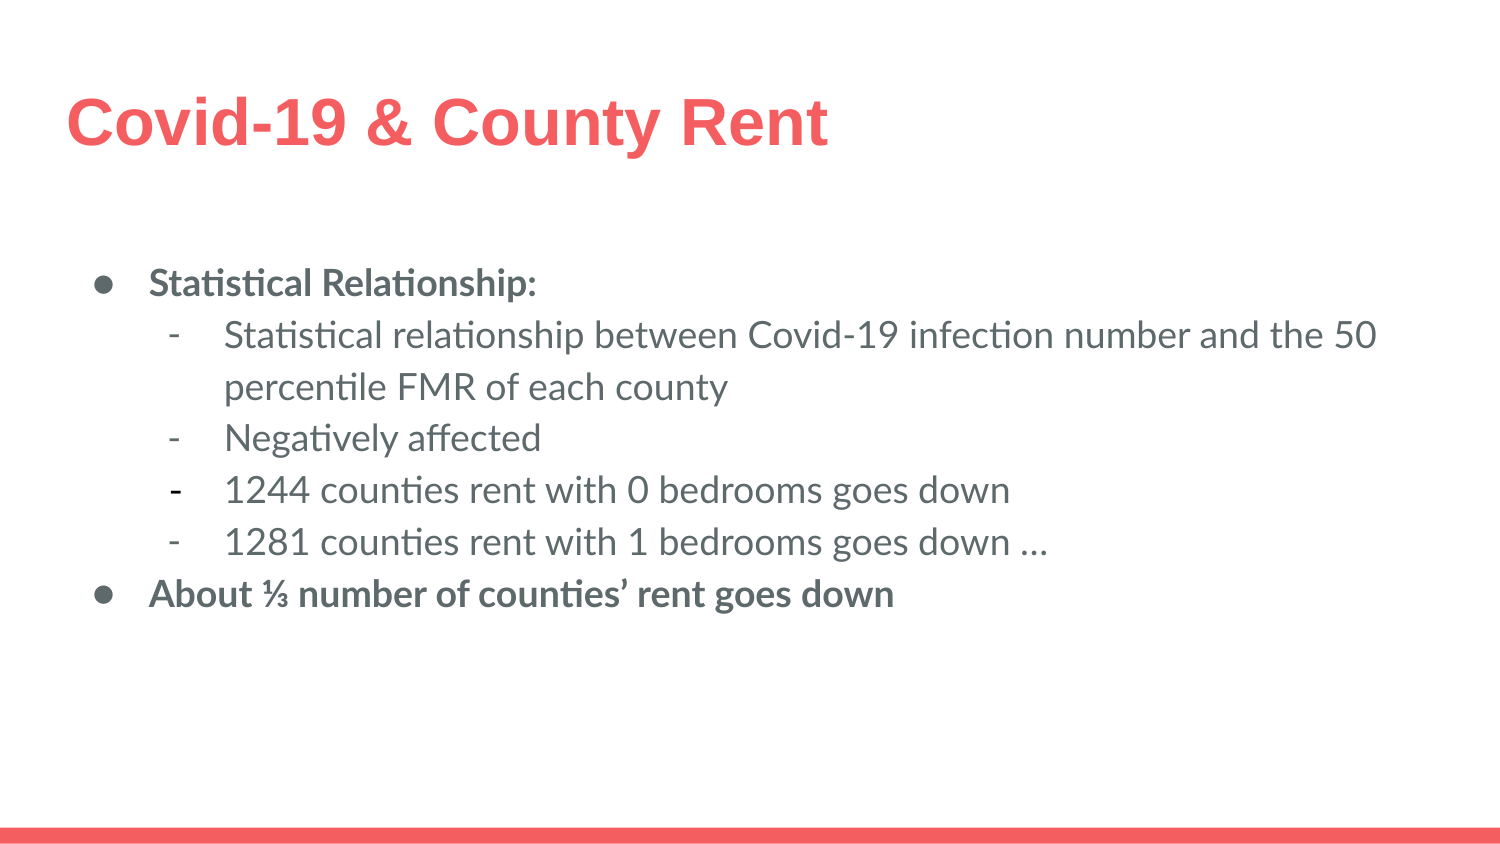

# Covid-19 & County Rent
Statistical Relationship:
Statistical relationship between Covid-19 infection number and the 50 percentile FMR of each county
Negatively affected
1244 counties rent with 0 bedrooms goes down
1281 counties rent with 1 bedrooms goes down …
About ⅓ number of counties’ rent goes down